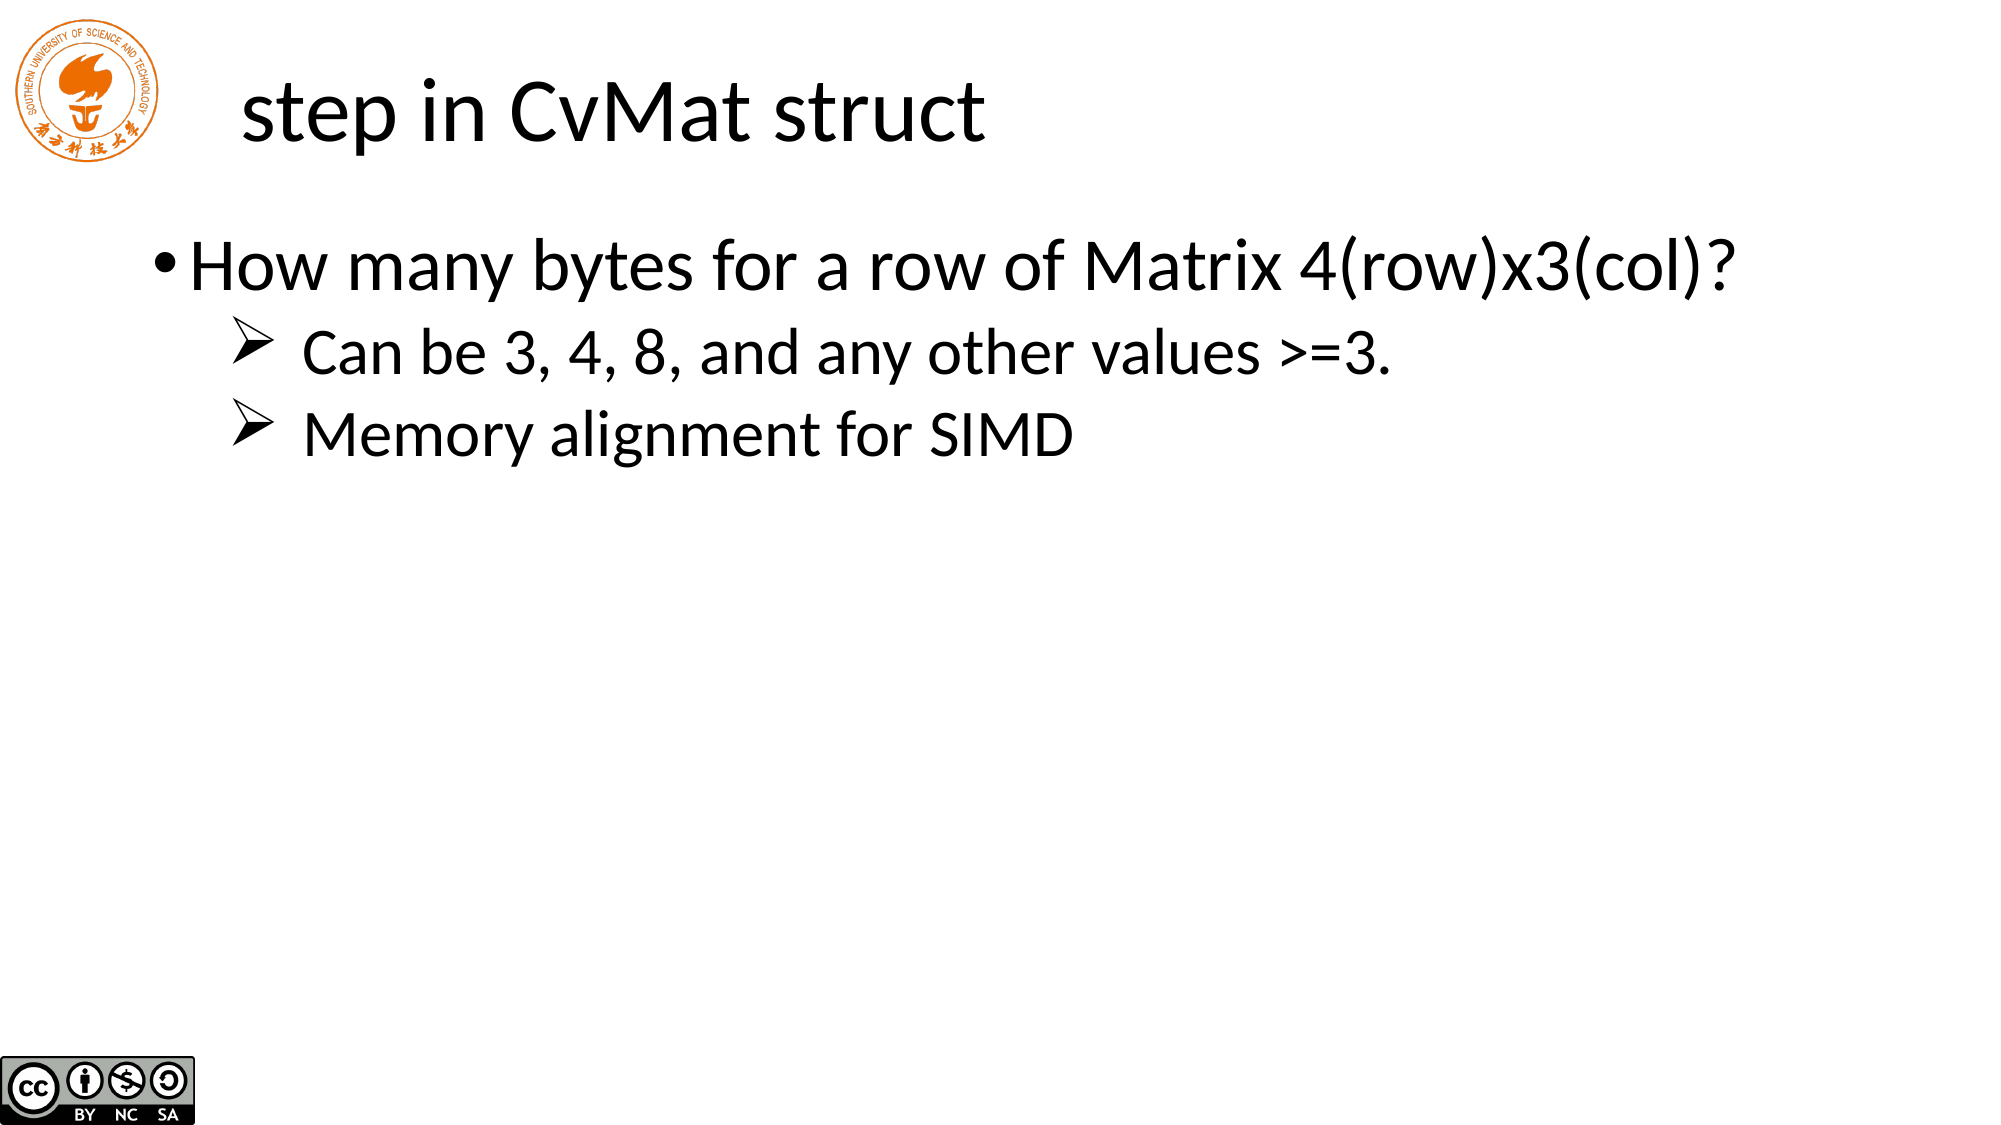

# step in CvMat struct
How many bytes for a row of Matrix 4(row)x3(col)?
Can be 3, 4, 8, and any other values >=3.
Memory alignment for SIMD